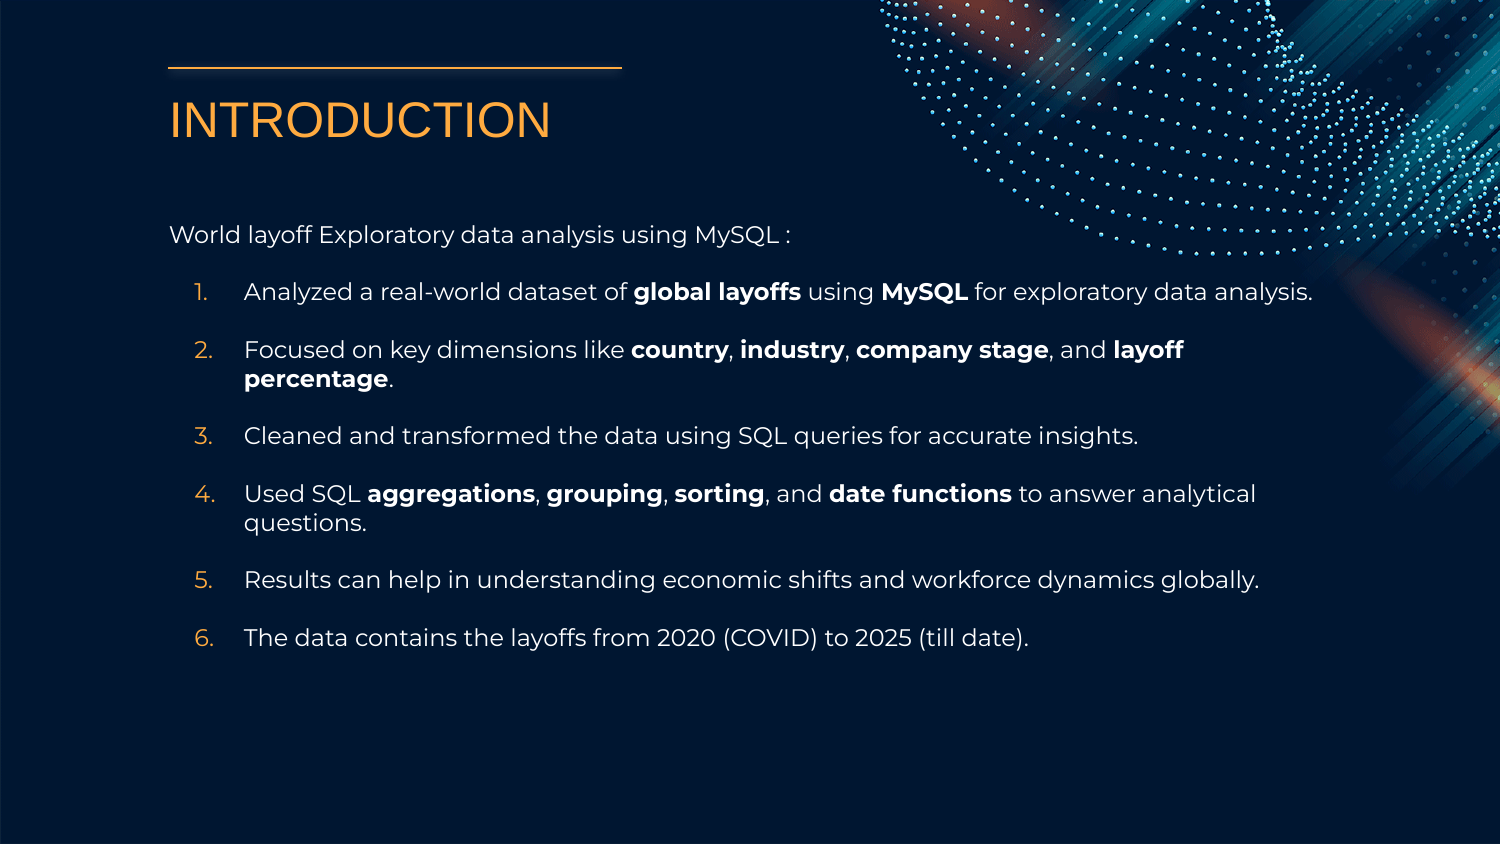

# INTRODUCTION
World layoff Exploratory data analysis using MySQL :

Analyzed a real-world dataset of global layoffs using MySQL for exploratory data analysis.

Focused on key dimensions like country, industry, company stage, and layoff percentage.

Cleaned and transformed the data using SQL queries for accurate insights.

Used SQL aggregations, grouping, sorting, and date functions to answer analytical questions.

Results can help in understanding economic shifts and workforce dynamics globally.

The data contains the layoffs from 2020 (COVID) to 2025 (till date).